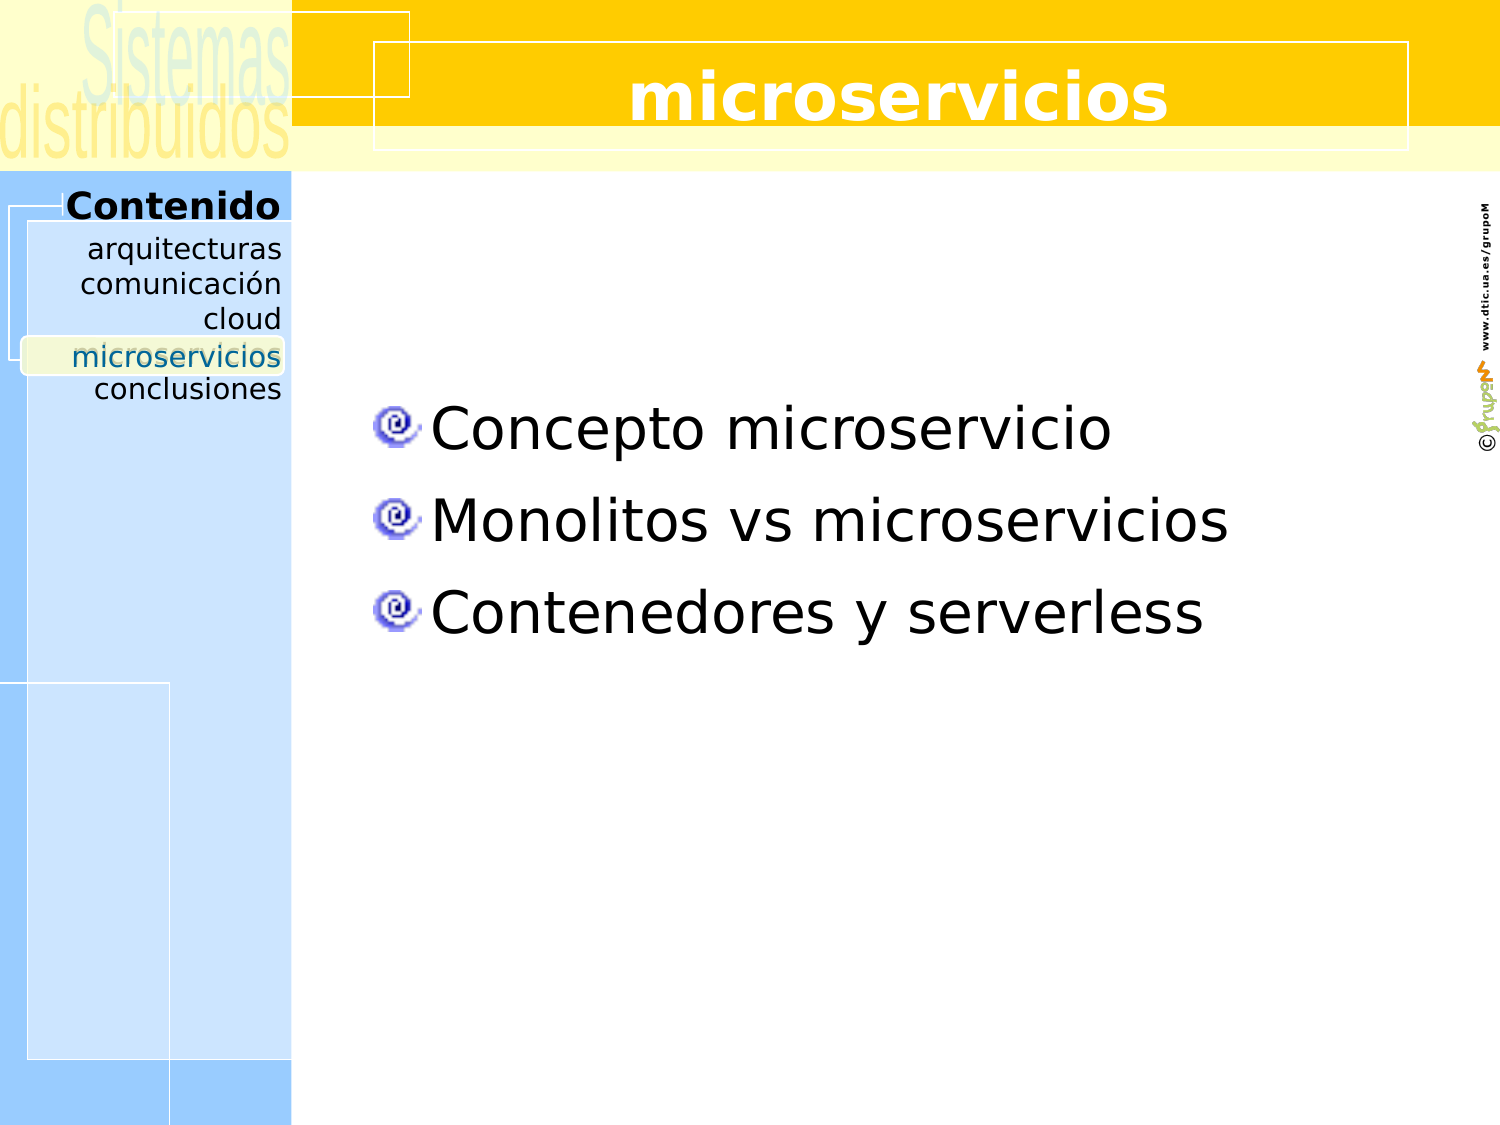

# microservicios

microservicios

Concepto microservicio
Monolitos vs microservicios
Contenedores y serverless